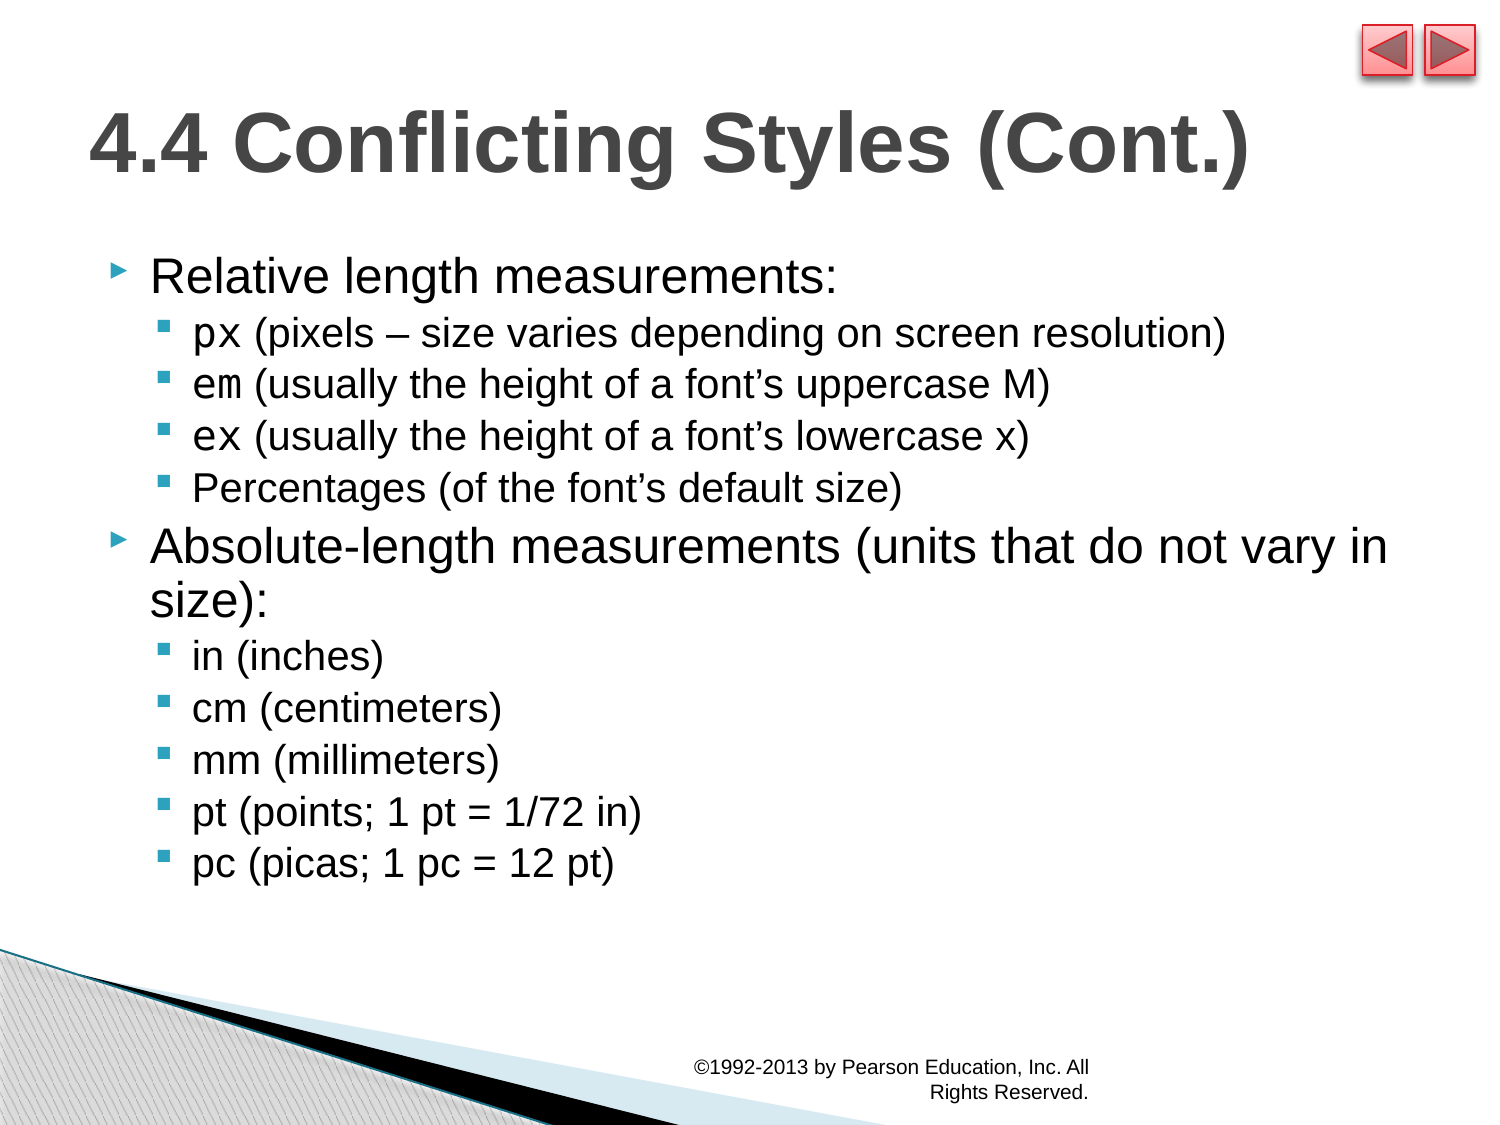

# 4.4 Conflicting Styles (Cont.)
Relative length measurements:
px (pixels – size varies depending on screen resolution)
em (usually the height of a font’s uppercase M)
ex (usually the height of a font’s lowercase x)
Percentages (of the font’s default size)
Absolute-length measurements (units that do not vary in size):
in (inches)
cm (centimeters)
mm (millimeters)
pt (points; 1 pt = 1/72 in)
pc (picas; 1 pc = 12 pt)
©1992-2013 by Pearson Education, Inc. All Rights Reserved.